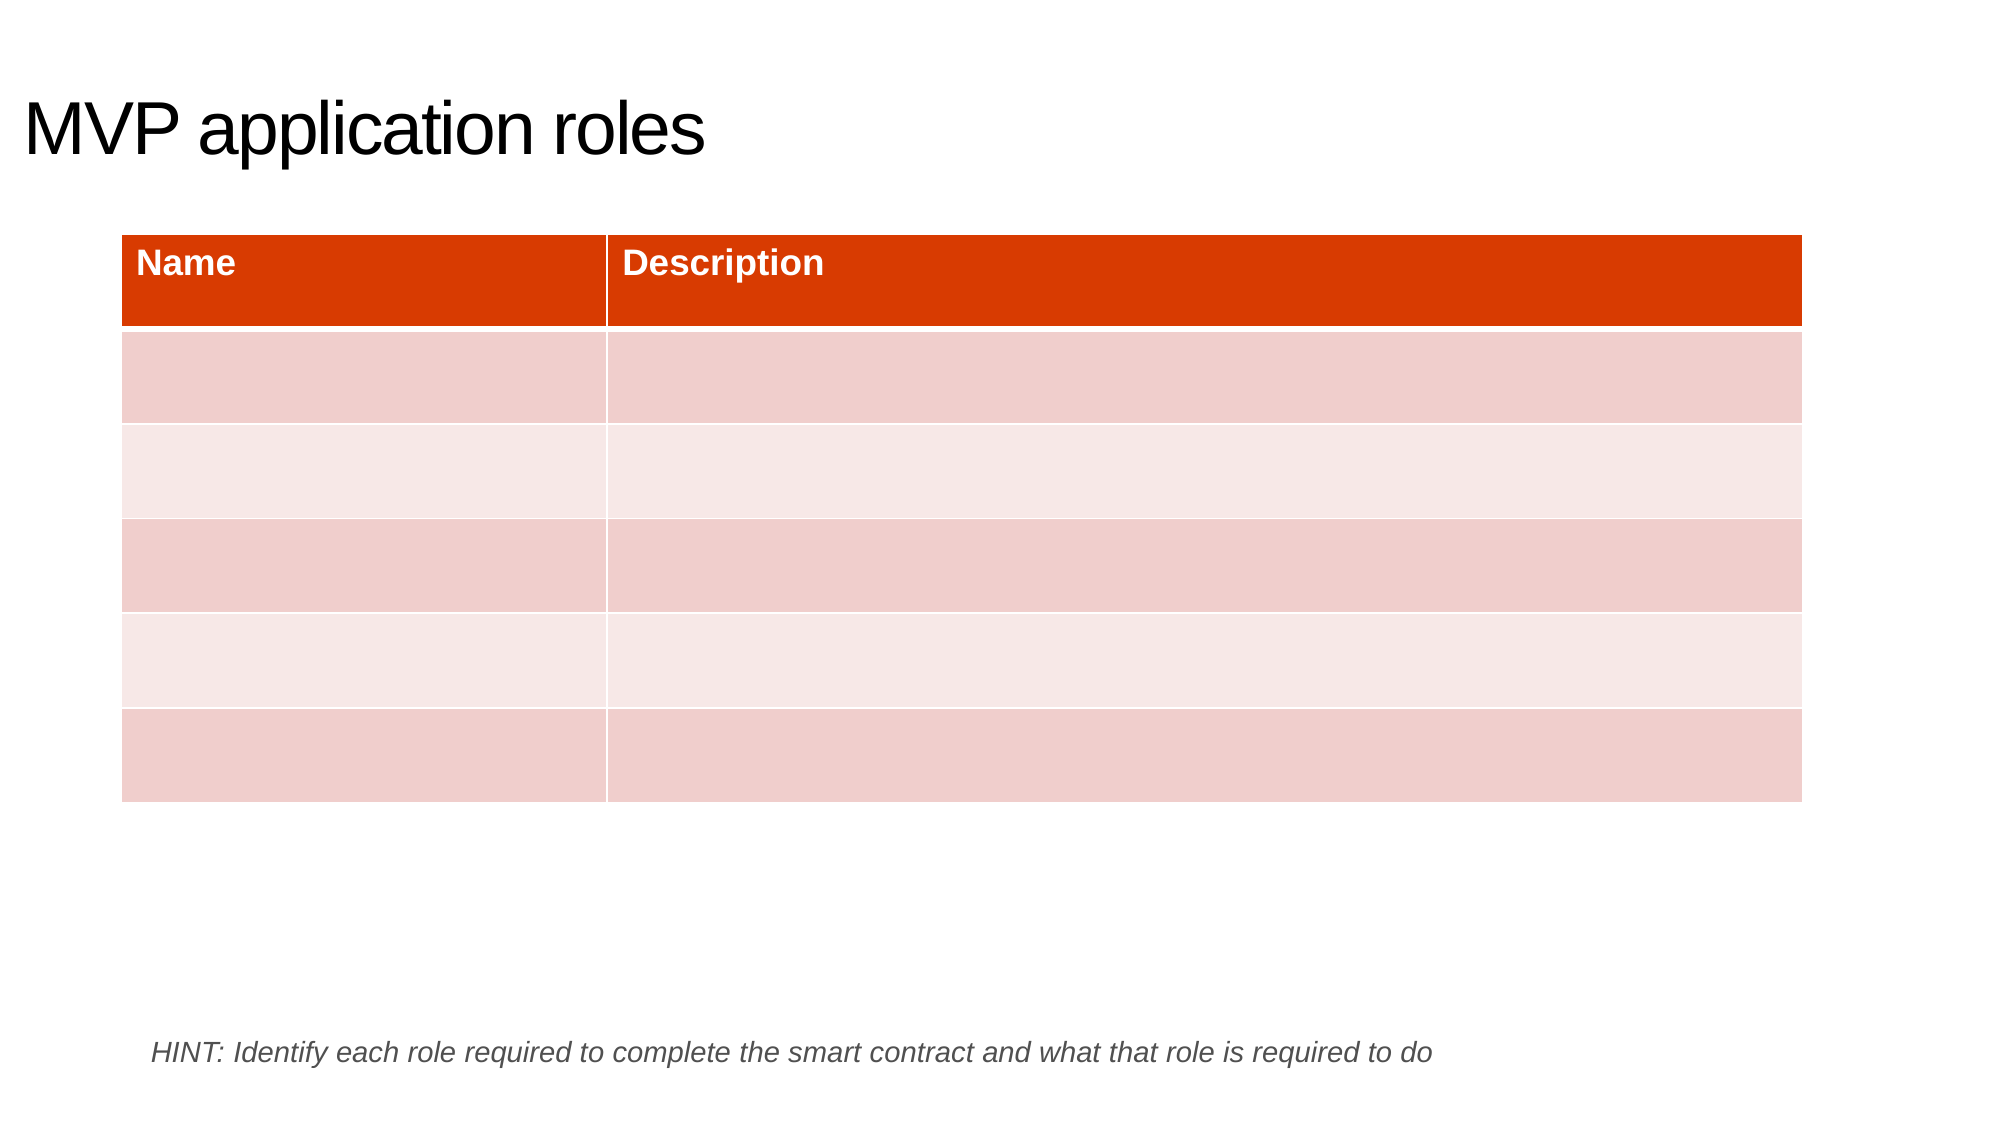

# MVP application roles
| Name | Description |
| --- | --- |
|  |  |
|  |  |
|  |  |
|  |  |
|  |  |
HINT: Identify each role required to complete the smart contract and what that role is required to do